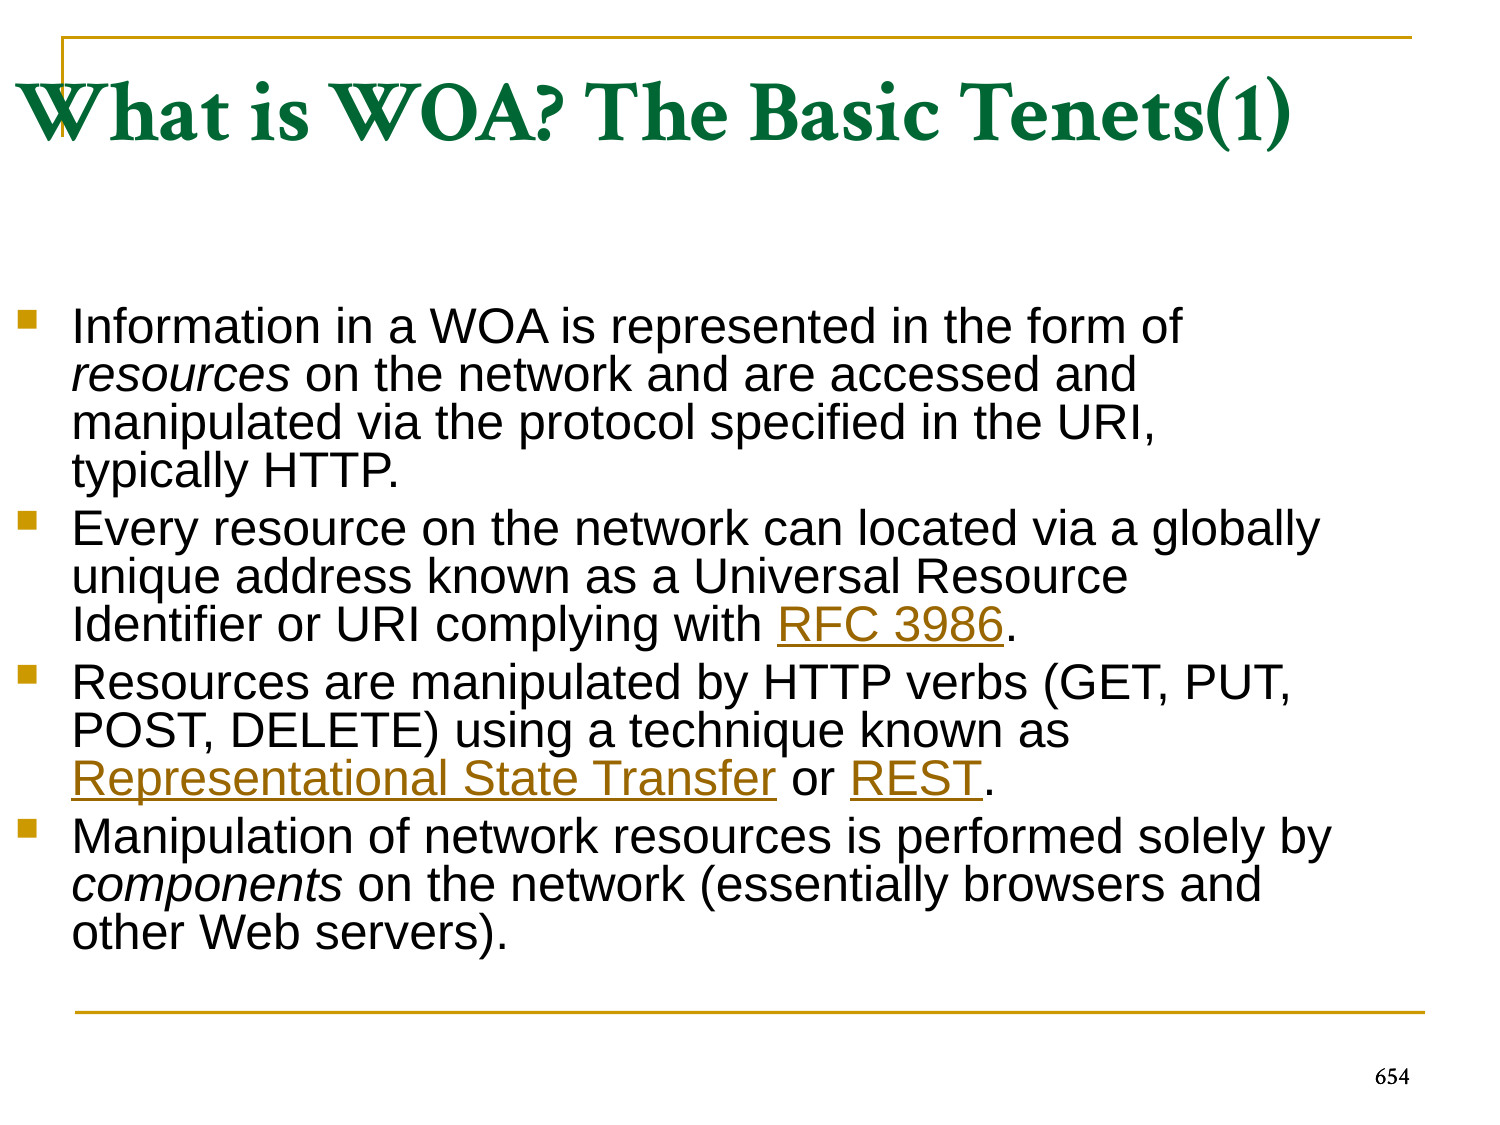

What is WOA? The Basic Tenets(1)

Information in a WOA is represented in the form of resources on the network and are accessed and manipulated via the protocol specified in the URI, typically HTTP.
Every resource on the network can located via a globally unique address known as a Universal Resource Identifier or URI complying with RFC 3986.
Resources are manipulated by HTTP verbs (GET, PUT, POST, DELETE) using a technique known as Representational State Transfer or REST.
Manipulation of network resources is performed solely by components on the network (essentially browsers and other Web servers).
654
654